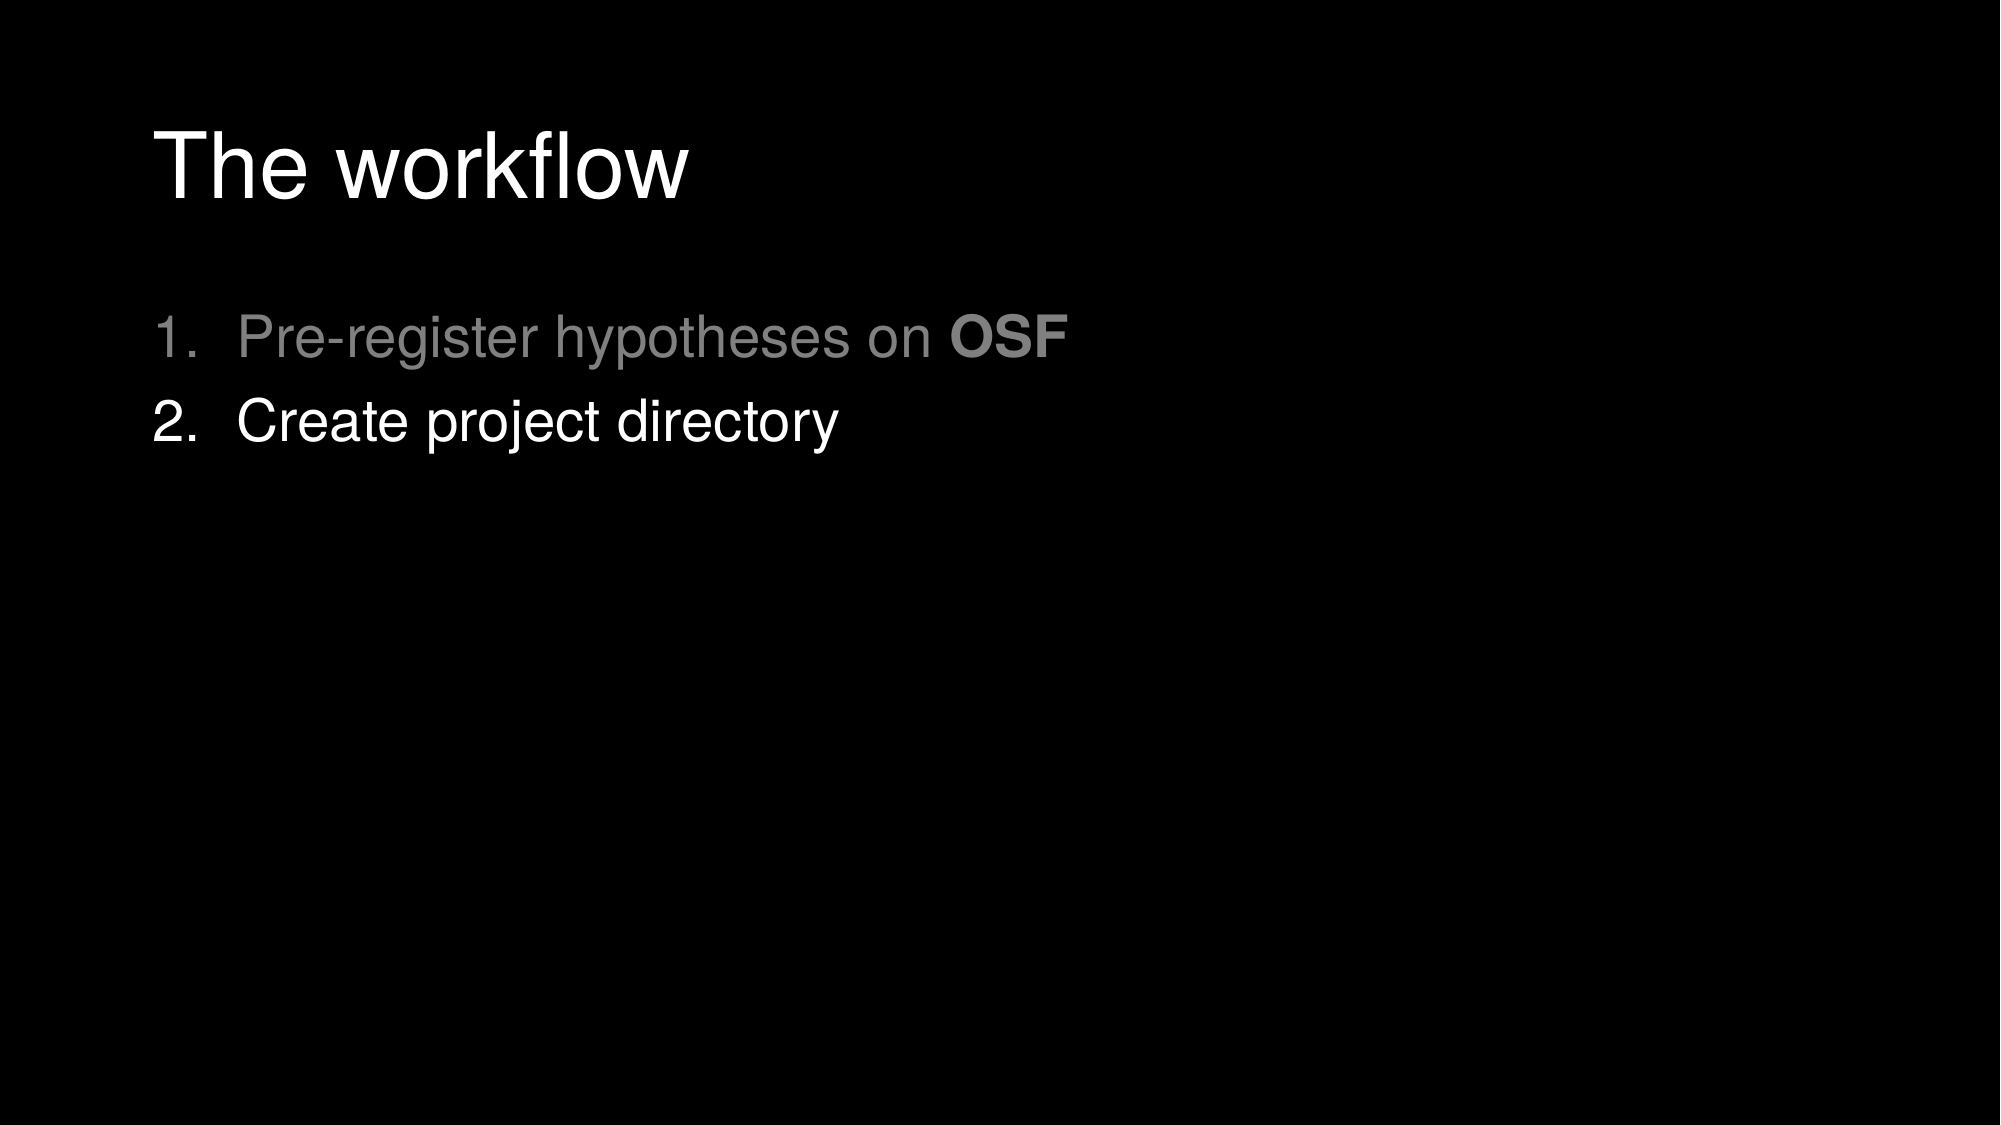

# The workflow
Pre-register hypotheses on OSF
Create project directory